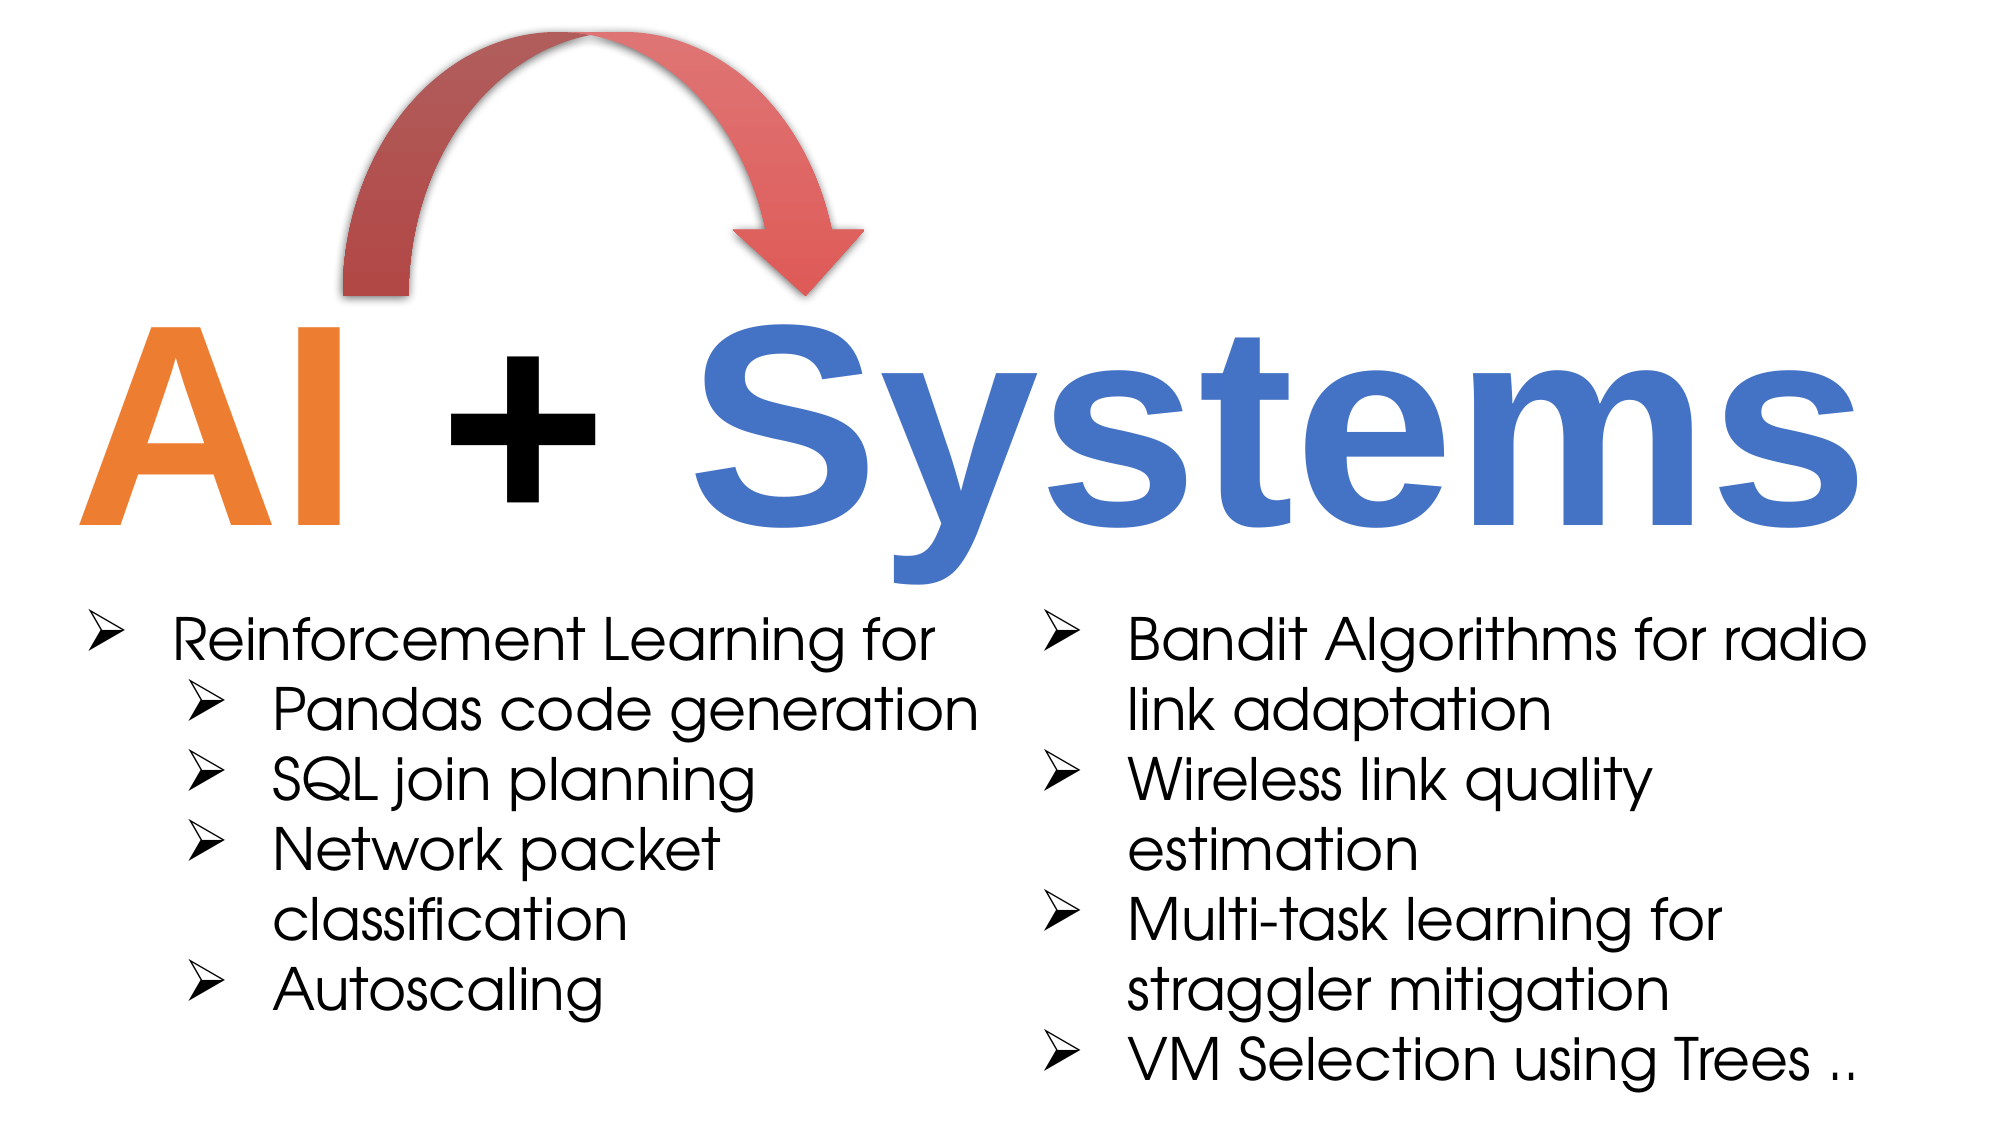

Advances in AI are being used to address fundamental challenges in systems.

# AI + Systems
Reinforcement Learning for
Pandas code generation
SQL join planning
Network packet classification
Autoscaling

Bandit Algorithms for radio link adaptation
Wireless link quality estimation
Multi-task learning for straggler mitigation
VM Selection using Trees ..